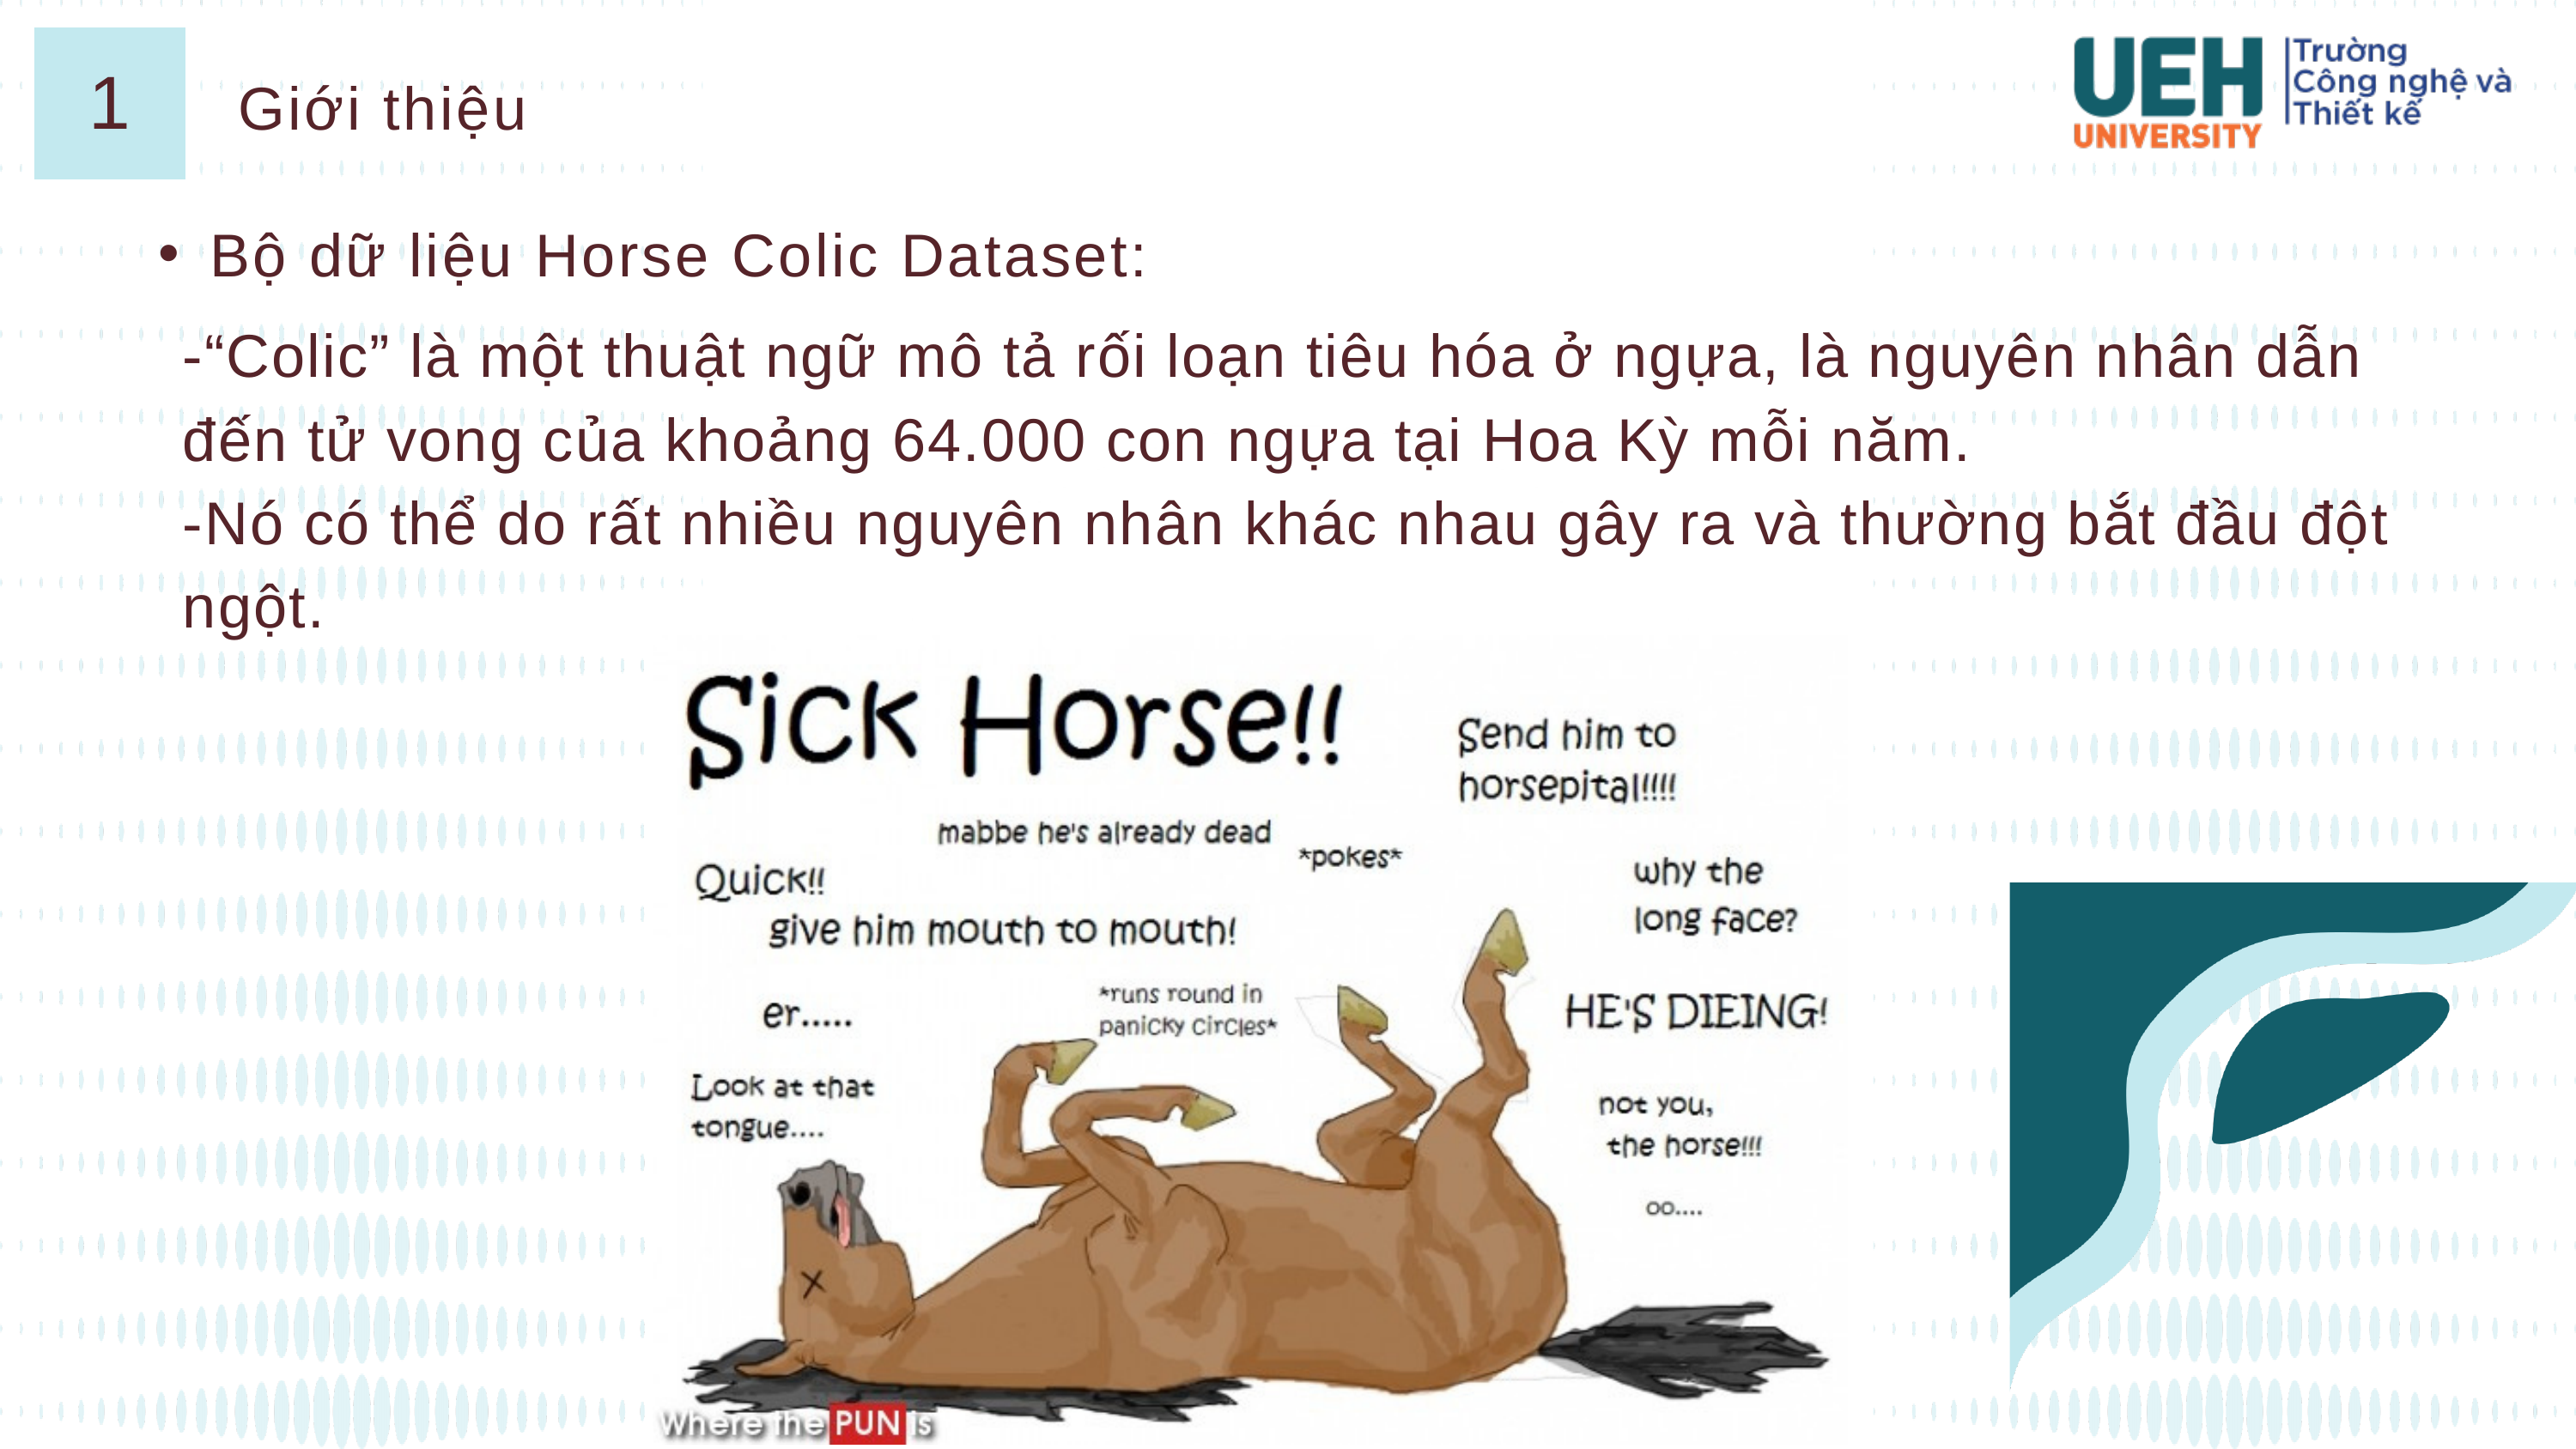

Giới thiệu
1
Bộ dữ liệu Horse Colic Dataset:
-“Colic” là một thuật ngữ mô tả rối loạn tiêu hóa ở ngựa, là nguyên nhân dẫn đến tử vong của khoảng 64.000 con ngựa tại Hoa Kỳ mỗi năm.
-Nó có thể do rất nhiều nguyên nhân khác nhau gây ra và thường bắt đầu đột ngột.